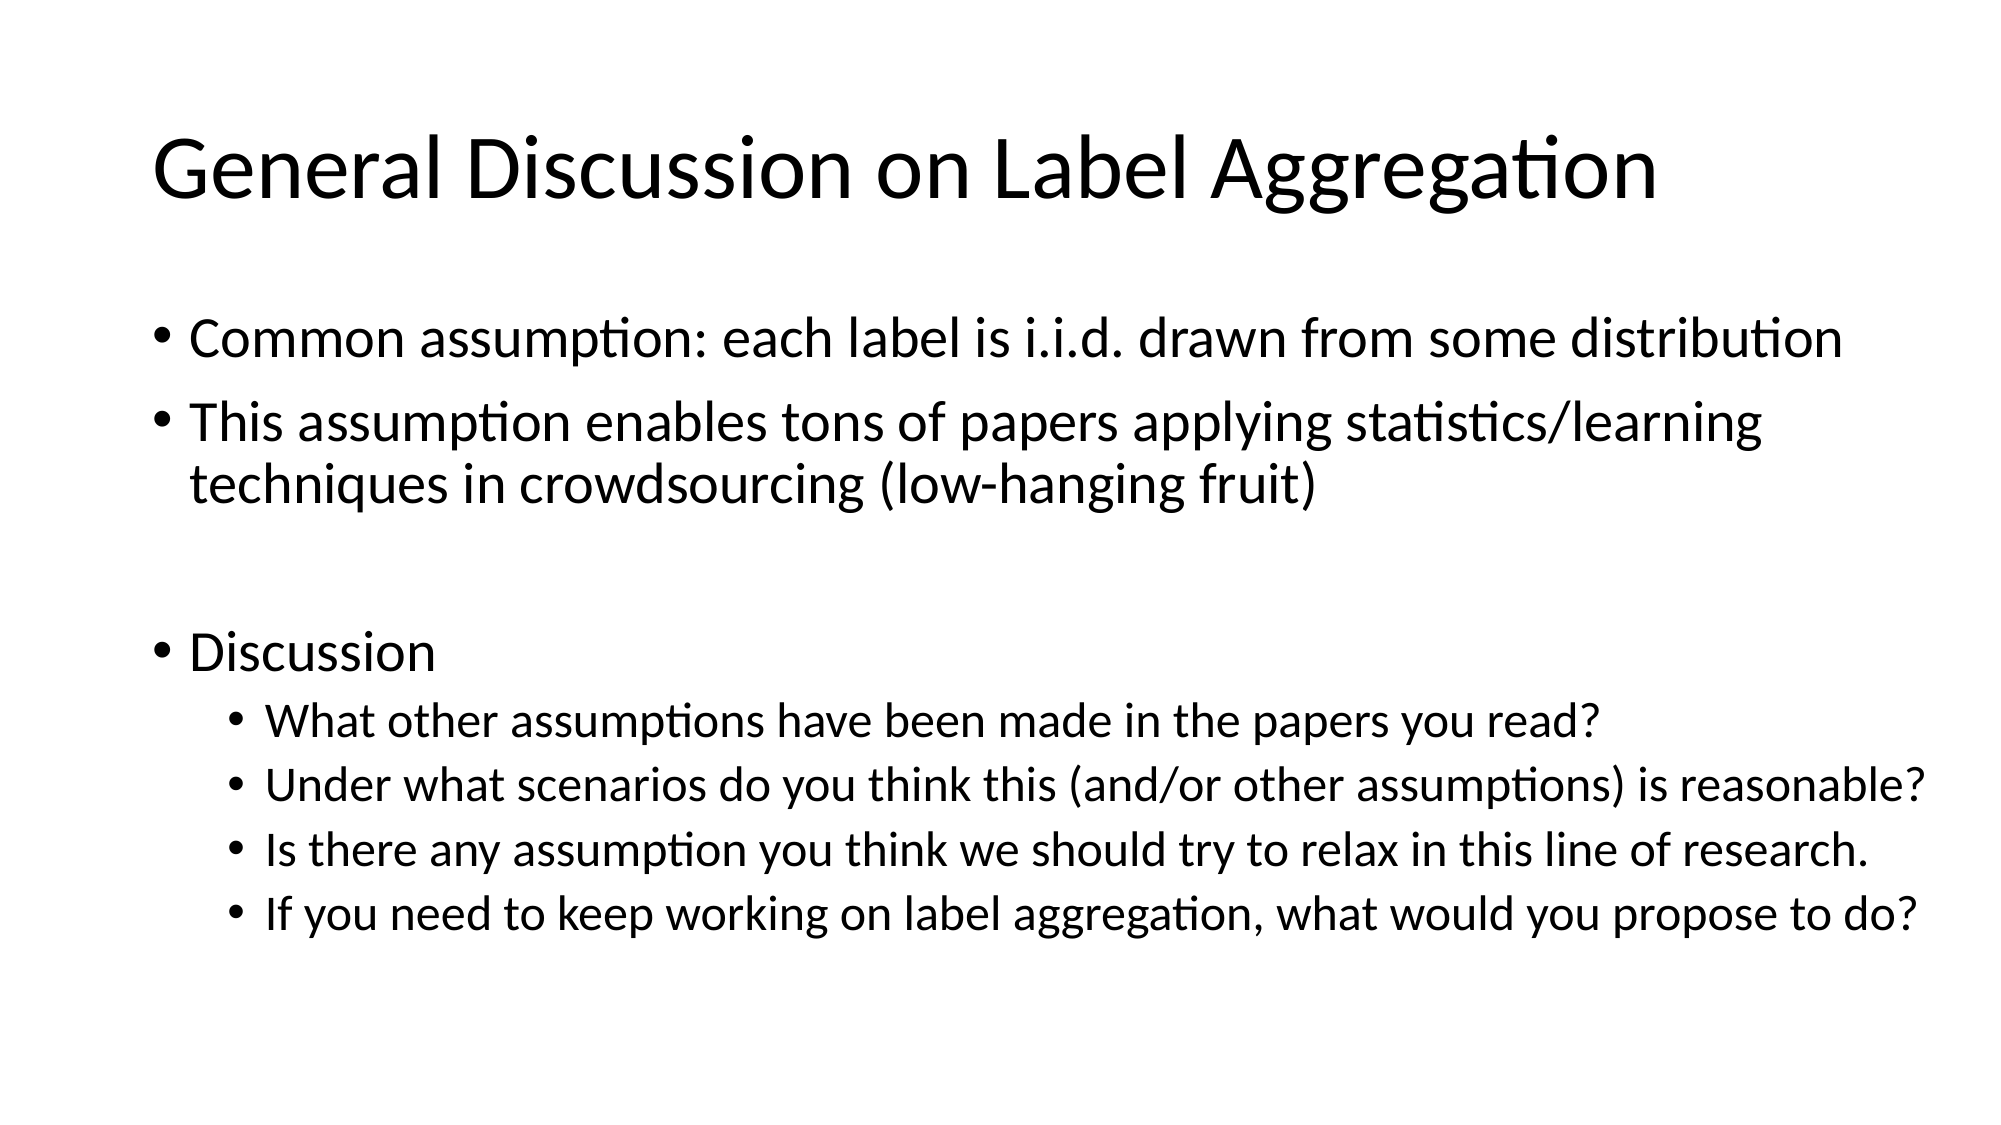

# General Discussion on Label Aggregation
Common assumption: each label is i.i.d. drawn from some distribution
This assumption enables tons of papers applying statistics/learning techniques in crowdsourcing (low-hanging fruit)

Discussion
What other assumptions have been made in the papers you read?
Under what scenarios do you think this (and/or other assumptions) is reasonable?
Is there any assumption you think we should try to relax in this line of research.
If you need to keep working on label aggregation, what would you propose to do?